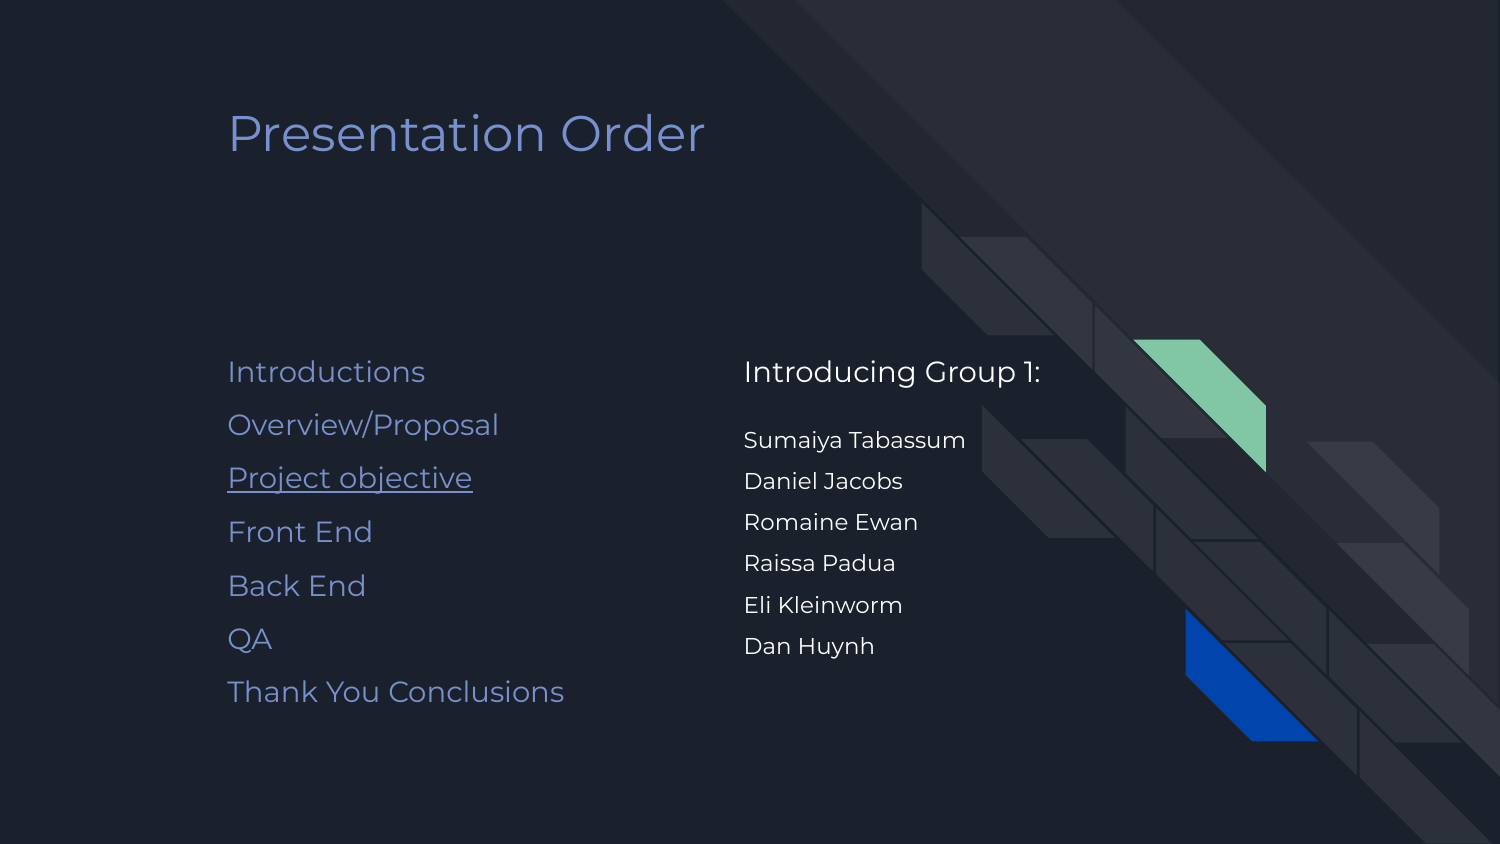

# Presentation Order
Introductions
Introducing Group 1:
Sumaiya Tabassum
Daniel Jacobs
Romaine Ewan
Raissa Padua
Eli Kleinworm
Dan Huynh

Overview/Proposal
Project objective
Front End
Back End
QA
Thank You Conclusions